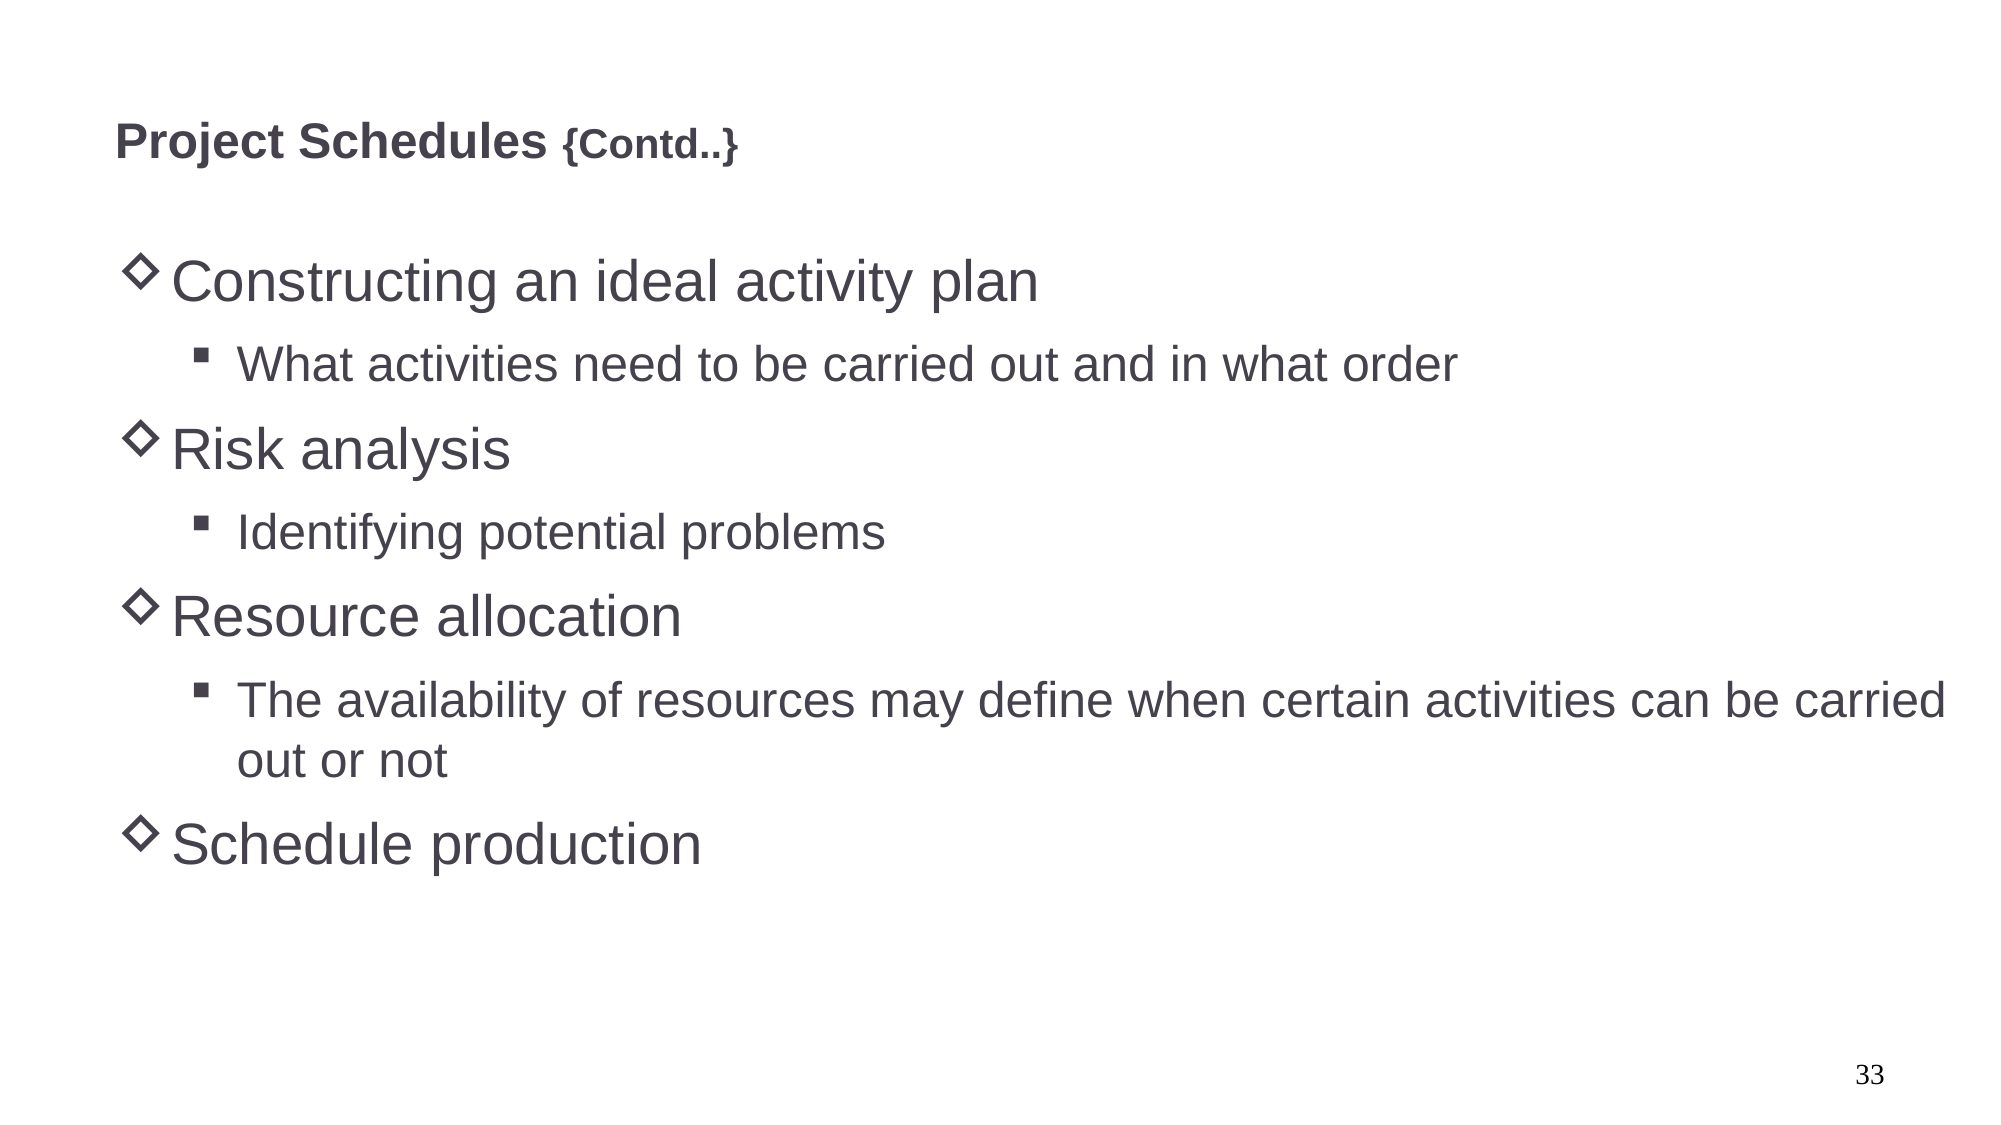

# Project Schedules {Contd..}
Constructing an ideal activity plan
What activities need to be carried out and in what order
Risk analysis
Identifying potential problems
Resource allocation
The availability of resources may define when certain activities can be carried out or not
Schedule production
33